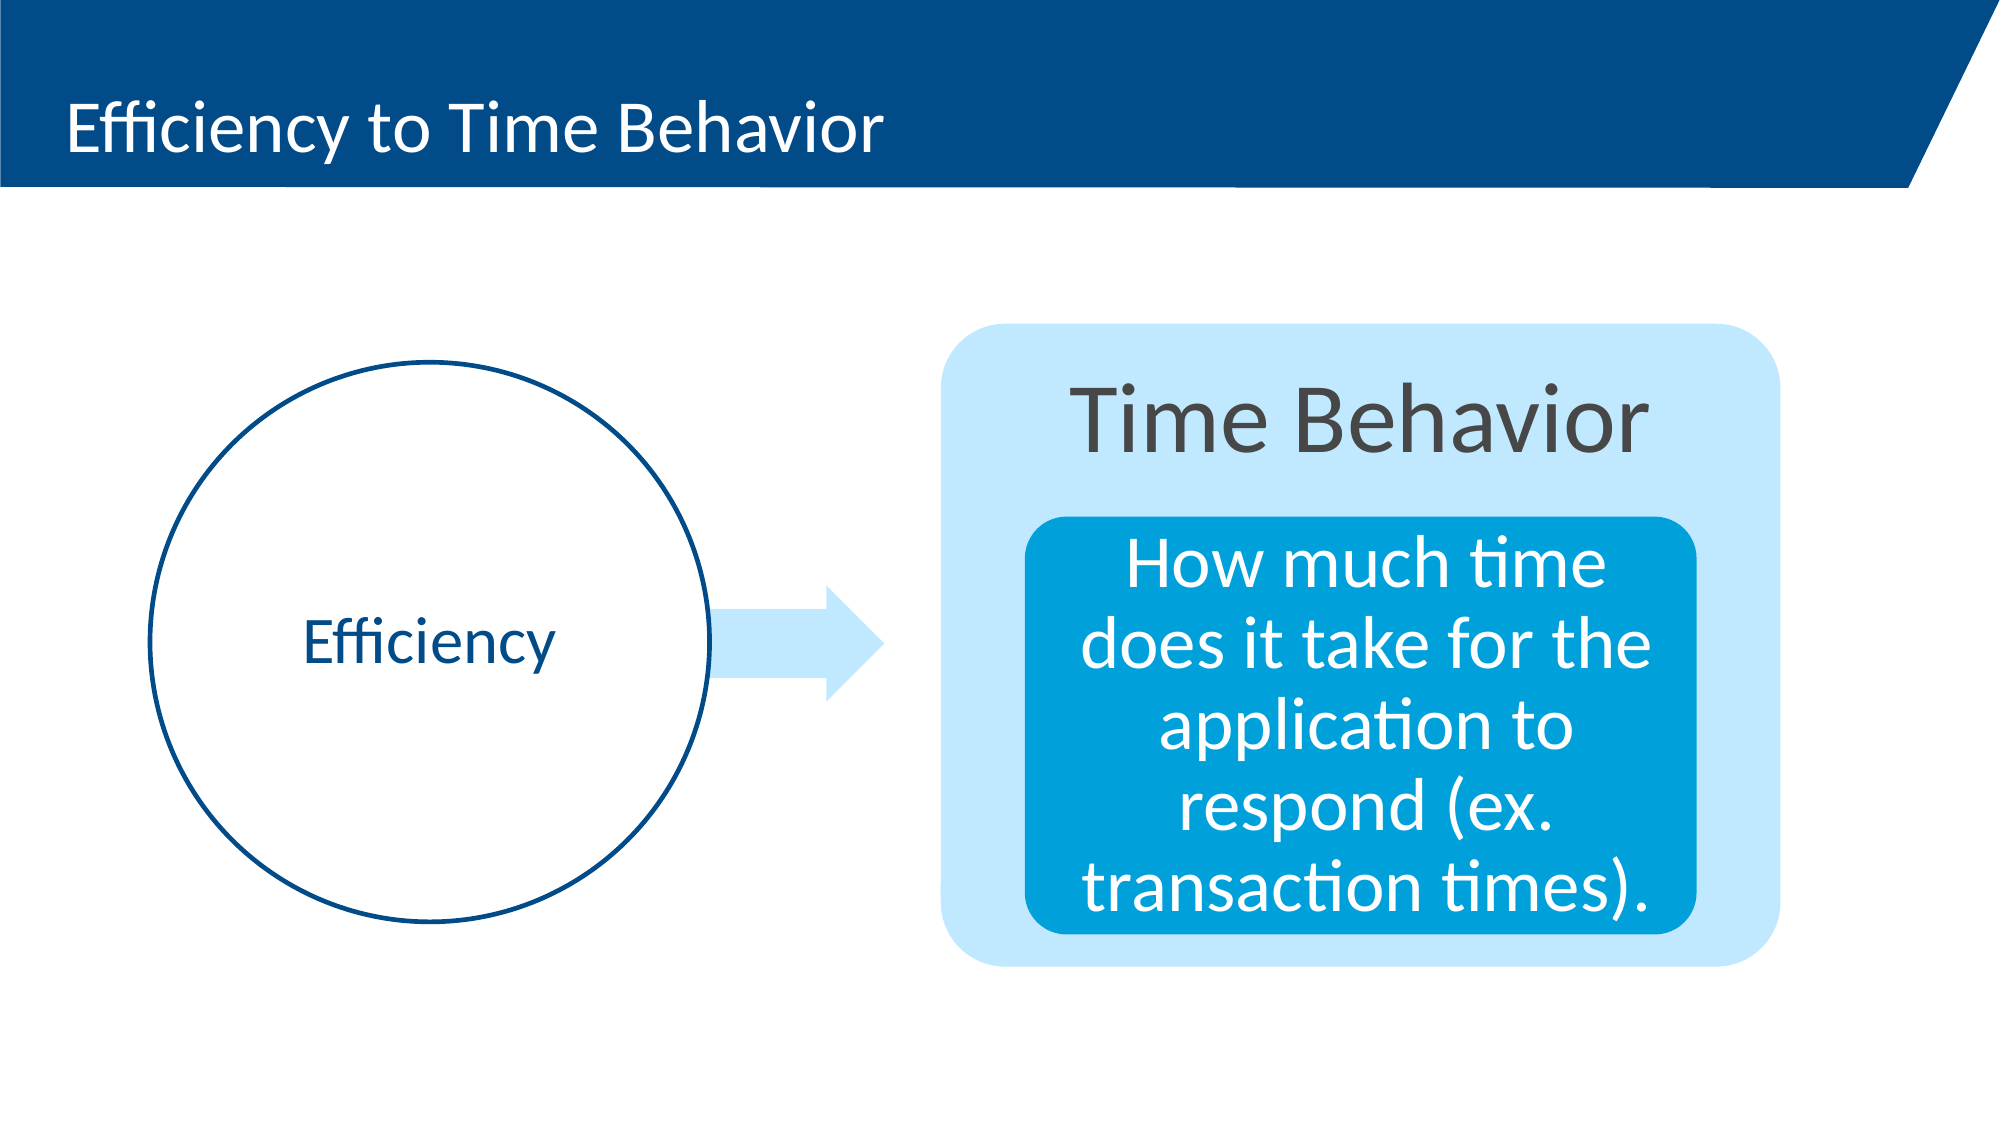

# Efficiency to Time Behavior
Time Behavior
How much time does it take for the application to respond (ex. transaction times).

Efficiency